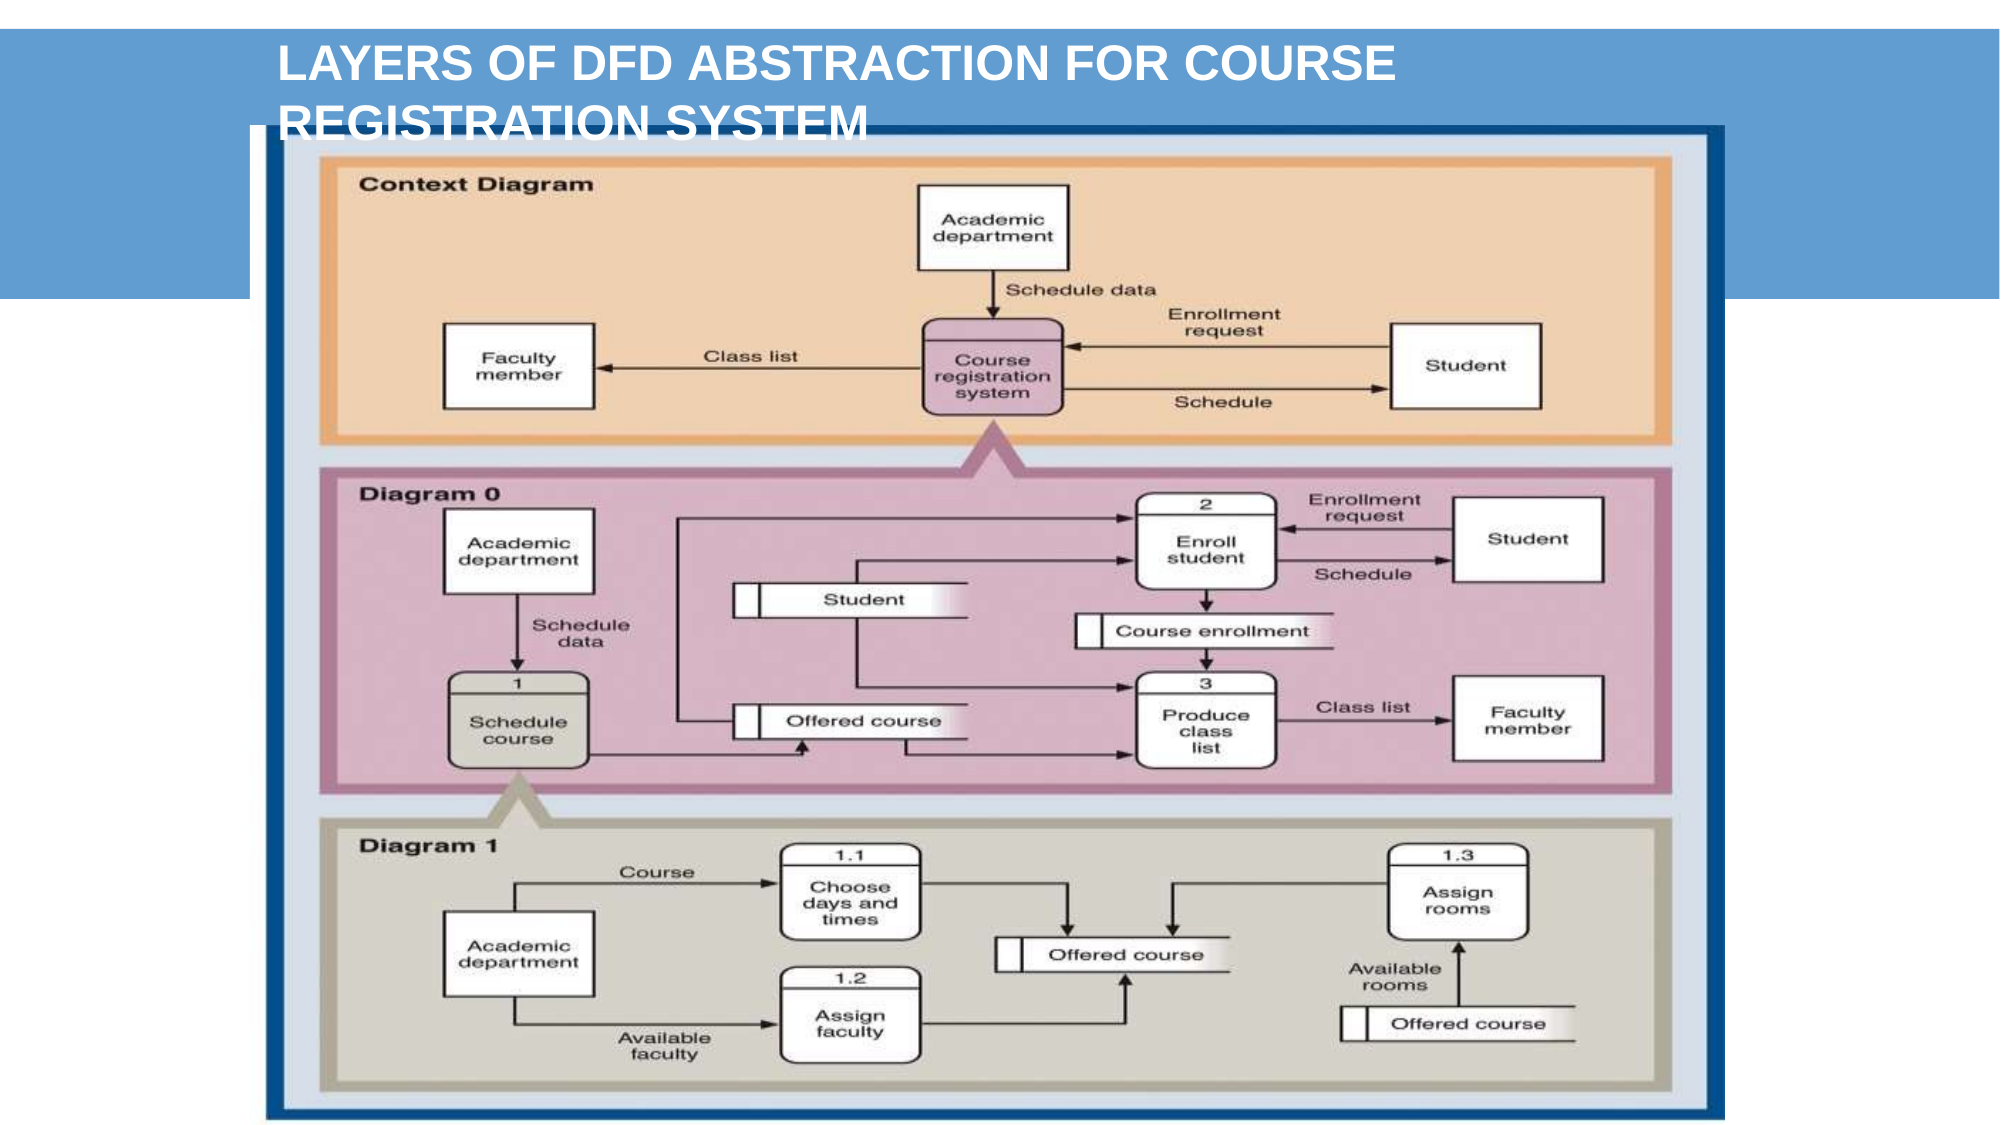

# Layers of DFD Abstraction for Course Registration System

18